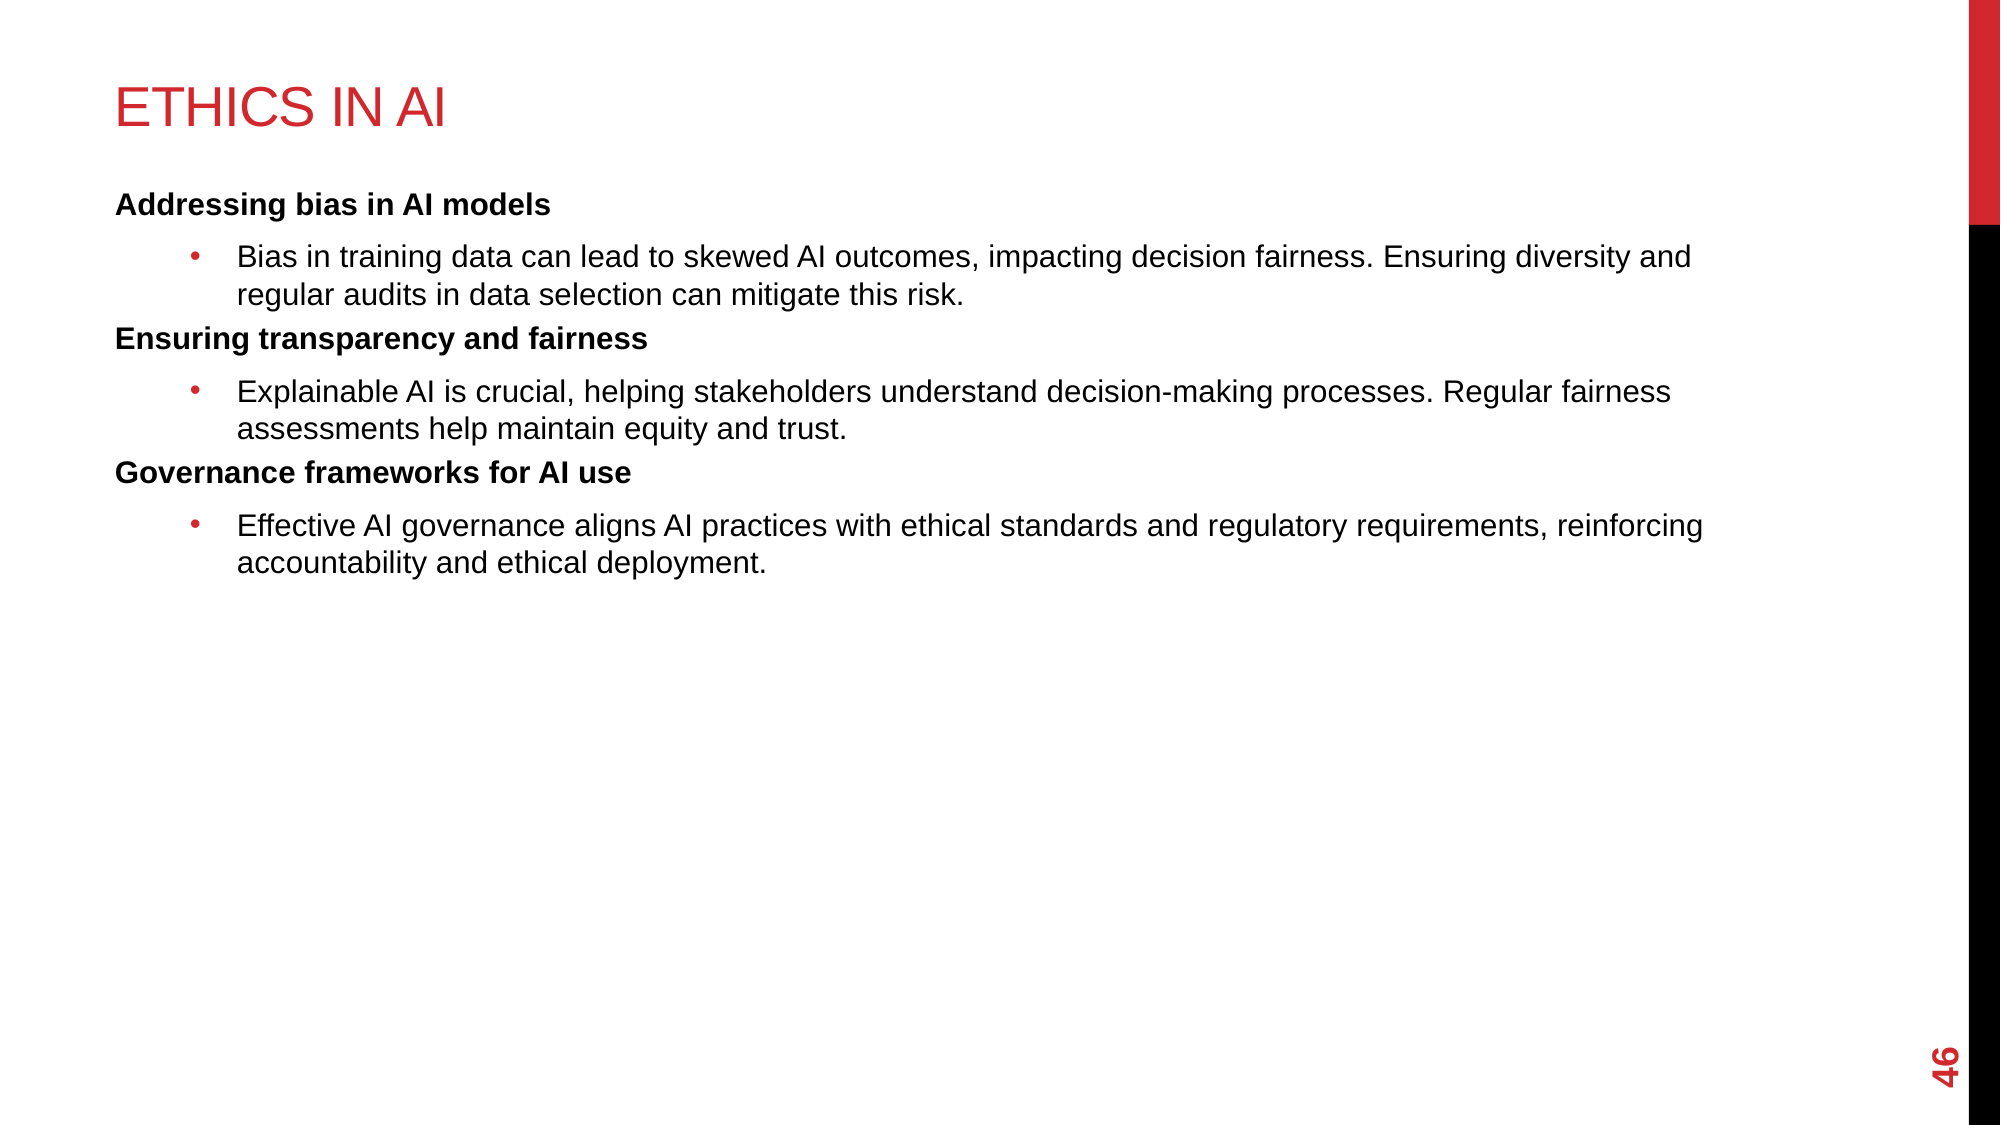

# Ethics in AI
Addressing bias in AI models
Bias in training data can lead to skewed AI outcomes, impacting decision fairness. Ensuring diversity and regular audits in data selection can mitigate this risk.
Ensuring transparency and fairness
Explainable AI is crucial, helping stakeholders understand decision-making processes. Regular fairness assessments help maintain equity and trust.
Governance frameworks for AI use
Effective AI governance aligns AI practices with ethical standards and regulatory requirements, reinforcing accountability and ethical deployment.
46